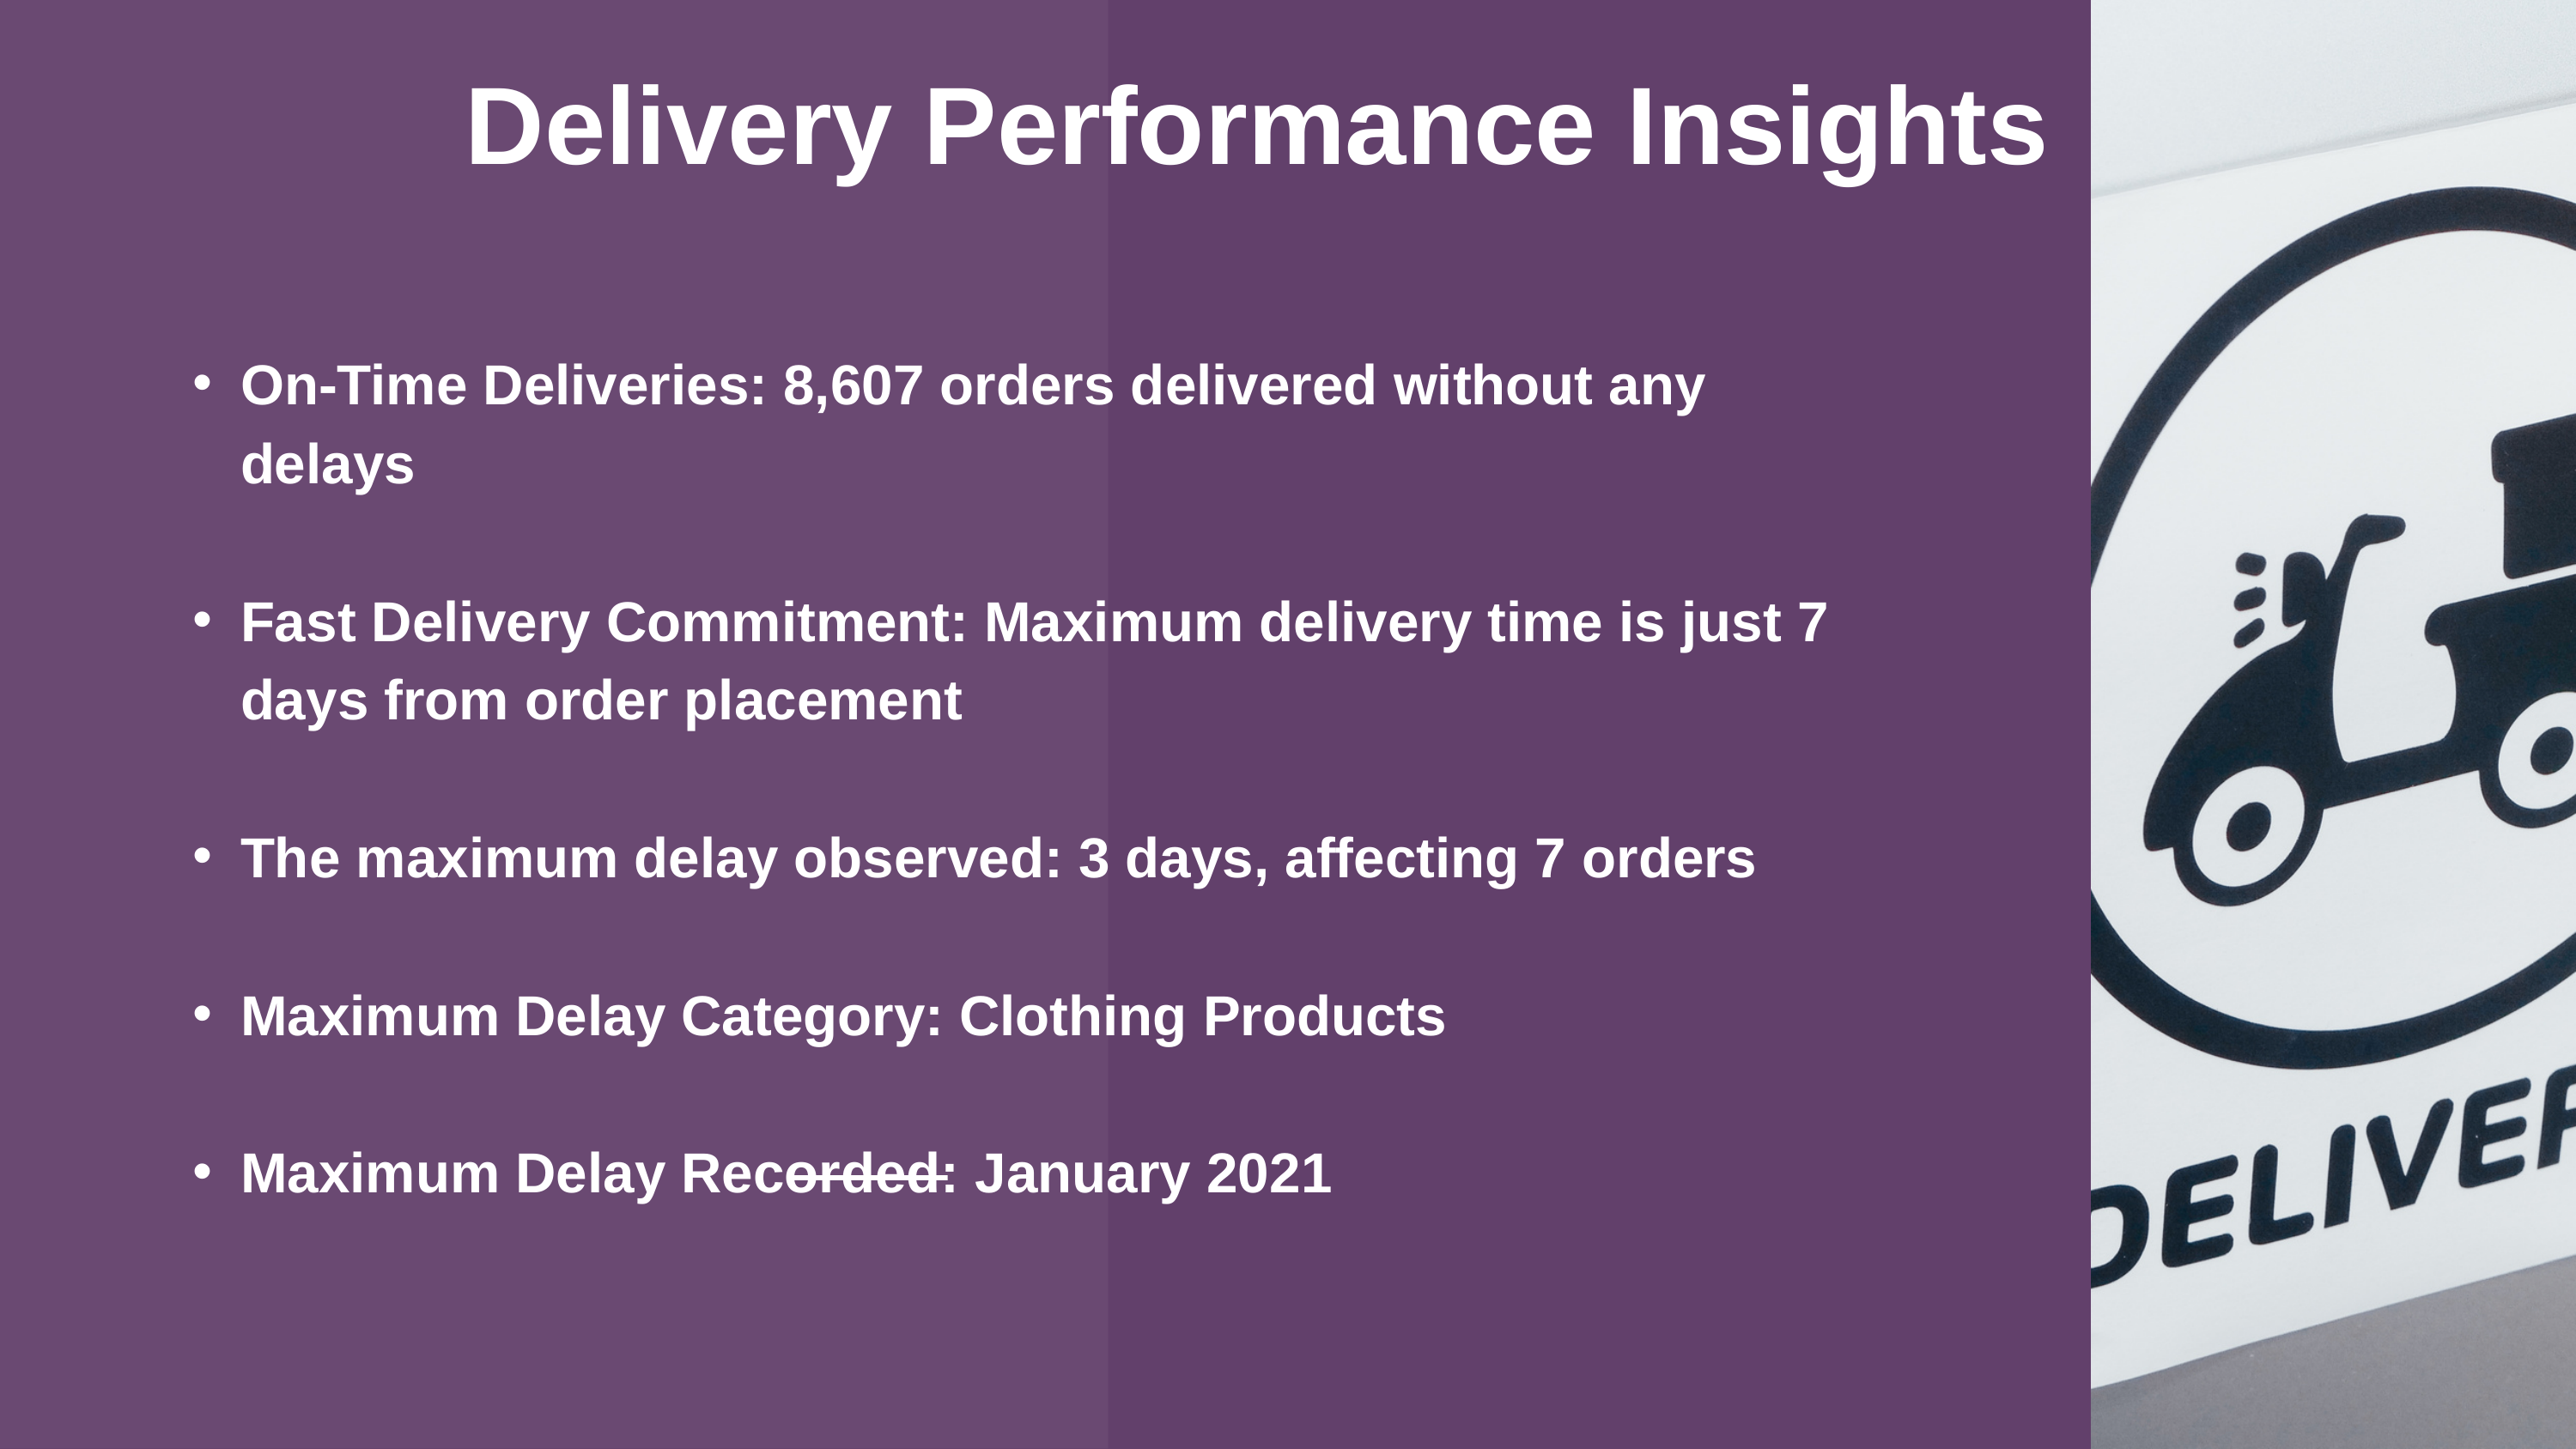

Delivery Performance Insights
On-Time Deliveries: 8,607 orders delivered without any delays

Fast Delivery Commitment: Maximum delivery time is just 7 days from order placement

The maximum delay observed: 3 days, affecting 7 orders

Maximum Delay Category: Clothing Products

Maximum Delay Recorded: January 2021